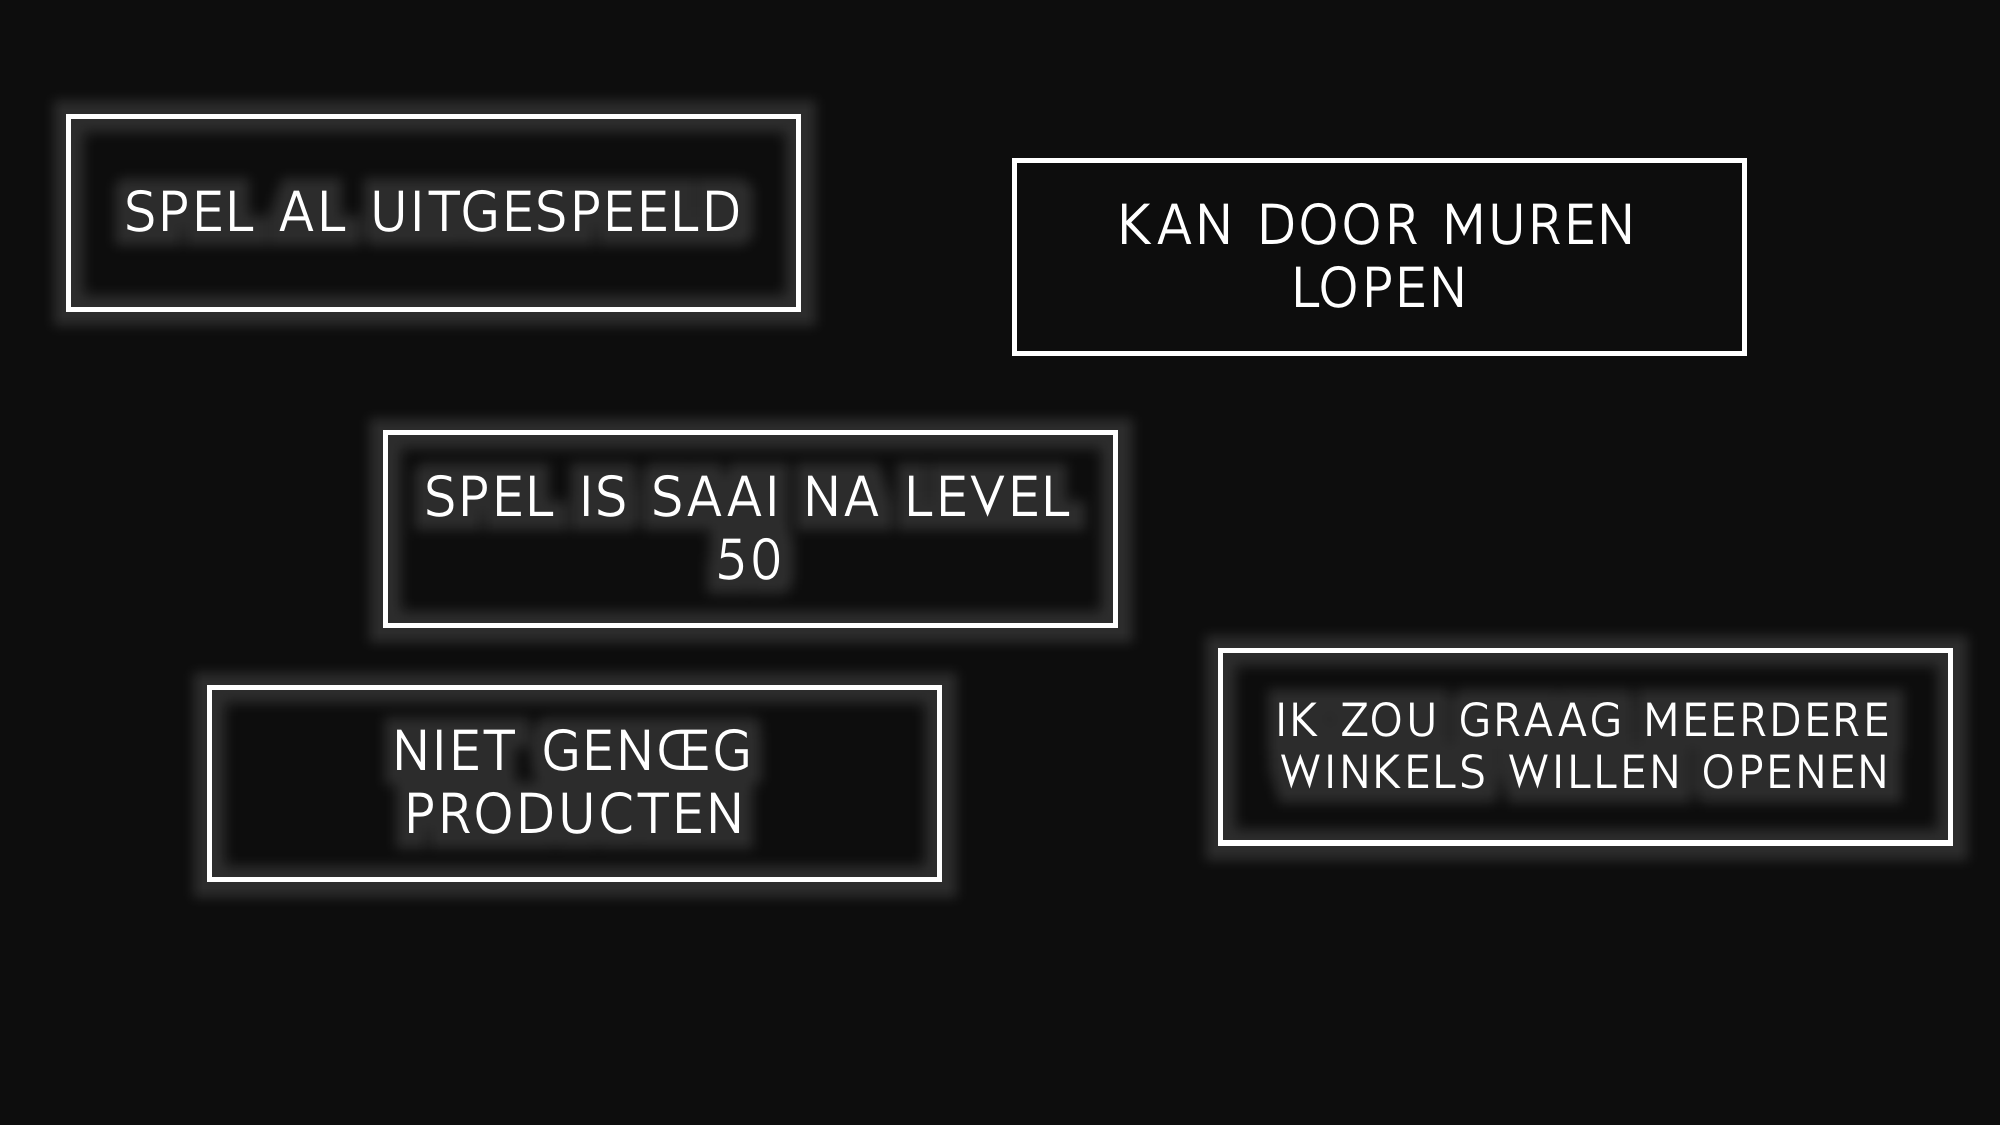

Spel al uitgespeeld
# Kan door muren lopen
Spel is saai na level 50

Ik zou graag meerdere winkels willen openen
Niet genoeg producten